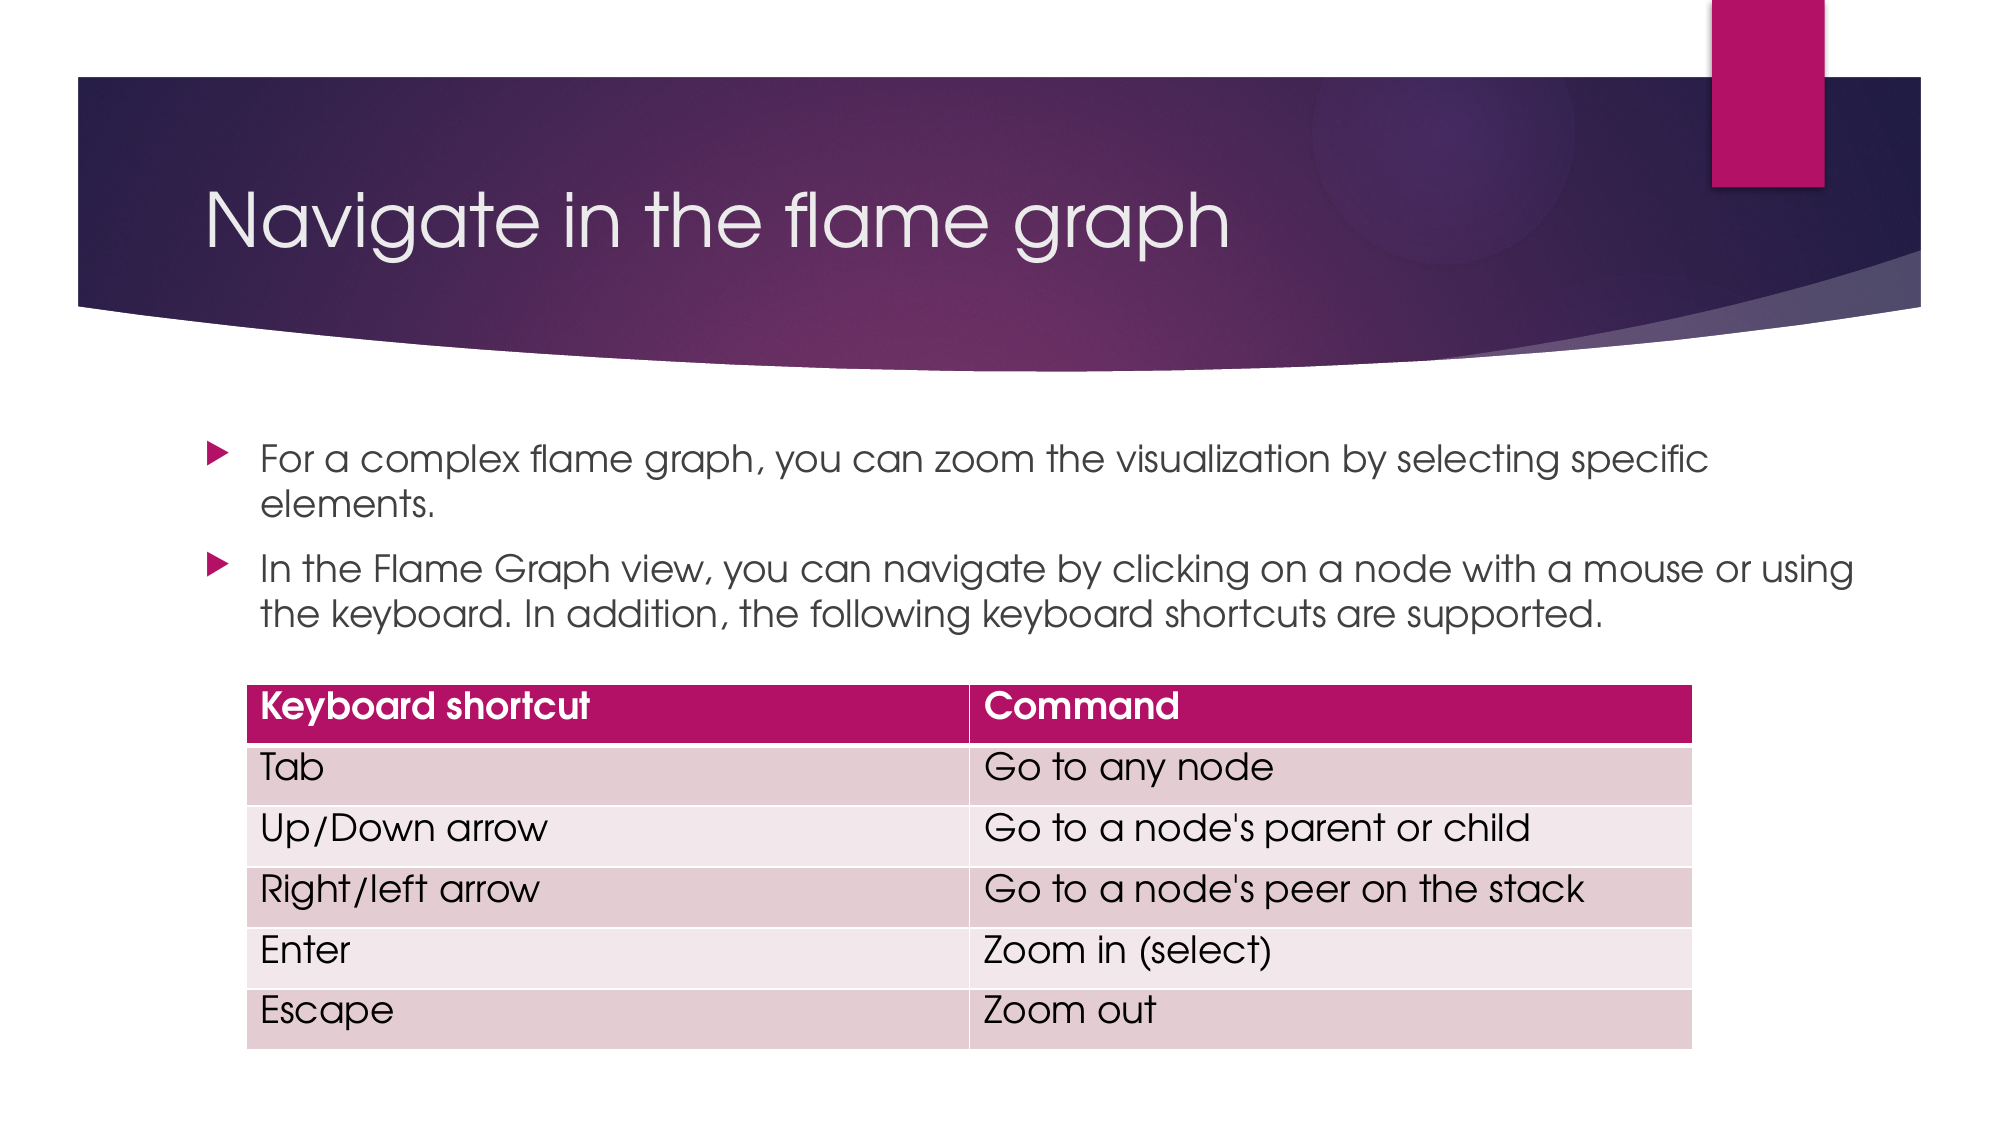

# Navigate in the flame graph
For a complex flame graph, you can zoom the visualization by selecting specific elements.
In the Flame Graph view, you can navigate by clicking on a node with a mouse or using the keyboard. In addition, the following keyboard shortcuts are supported.
| Keyboard shortcut | Command |
| --- | --- |
| Tab | Go to any node |
| Up/Down arrow | Go to a node's parent or child |
| Right/left arrow | Go to a node's peer on the stack |
| Enter | Zoom in (select) |
| Escape | Zoom out |